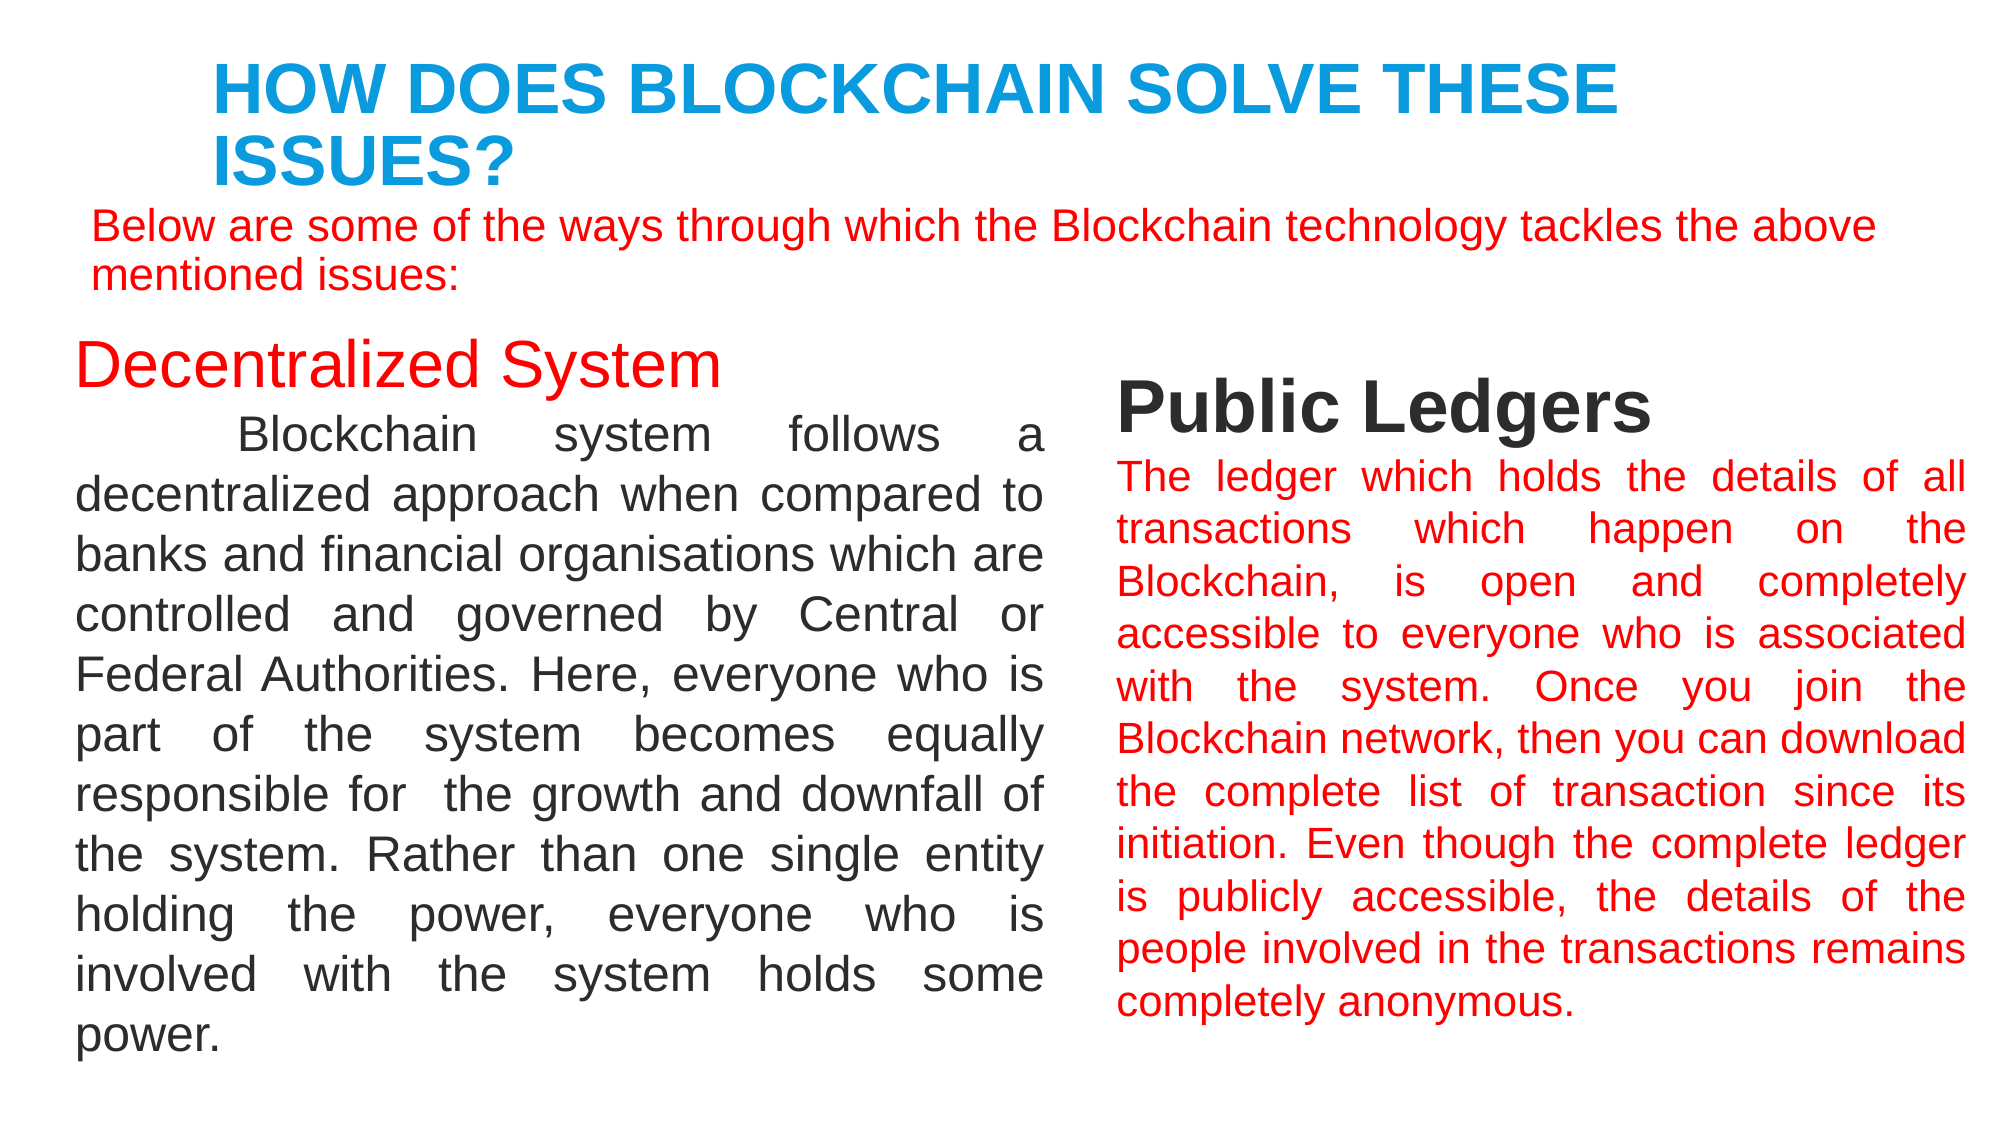

# HOW DOES BLOCKCHAIN SOLVE THESE ISSUES?
Below are some of the ways through which the Blockchain technology tackles the above mentioned issues:
Decentralized System
The Blockchain system follows a decentralized approach when compared to banks and financial organisations which are controlled and governed by Central or Federal Authorities. Here, everyone who is part of the system becomes equally responsible for  the growth and downfall of the system. Rather than one single entity holding the power, everyone who is involved with the system holds some power.
Public Ledgers
The ledger which holds the details of all transactions which happen on the Blockchain, is open and completely accessible to everyone who is associated with the system. Once you join the Blockchain network, then you can download the complete list of transaction since its initiation. Even though the complete ledger is publicly accessible, the details of the people involved in the transactions remains completely anonymous.